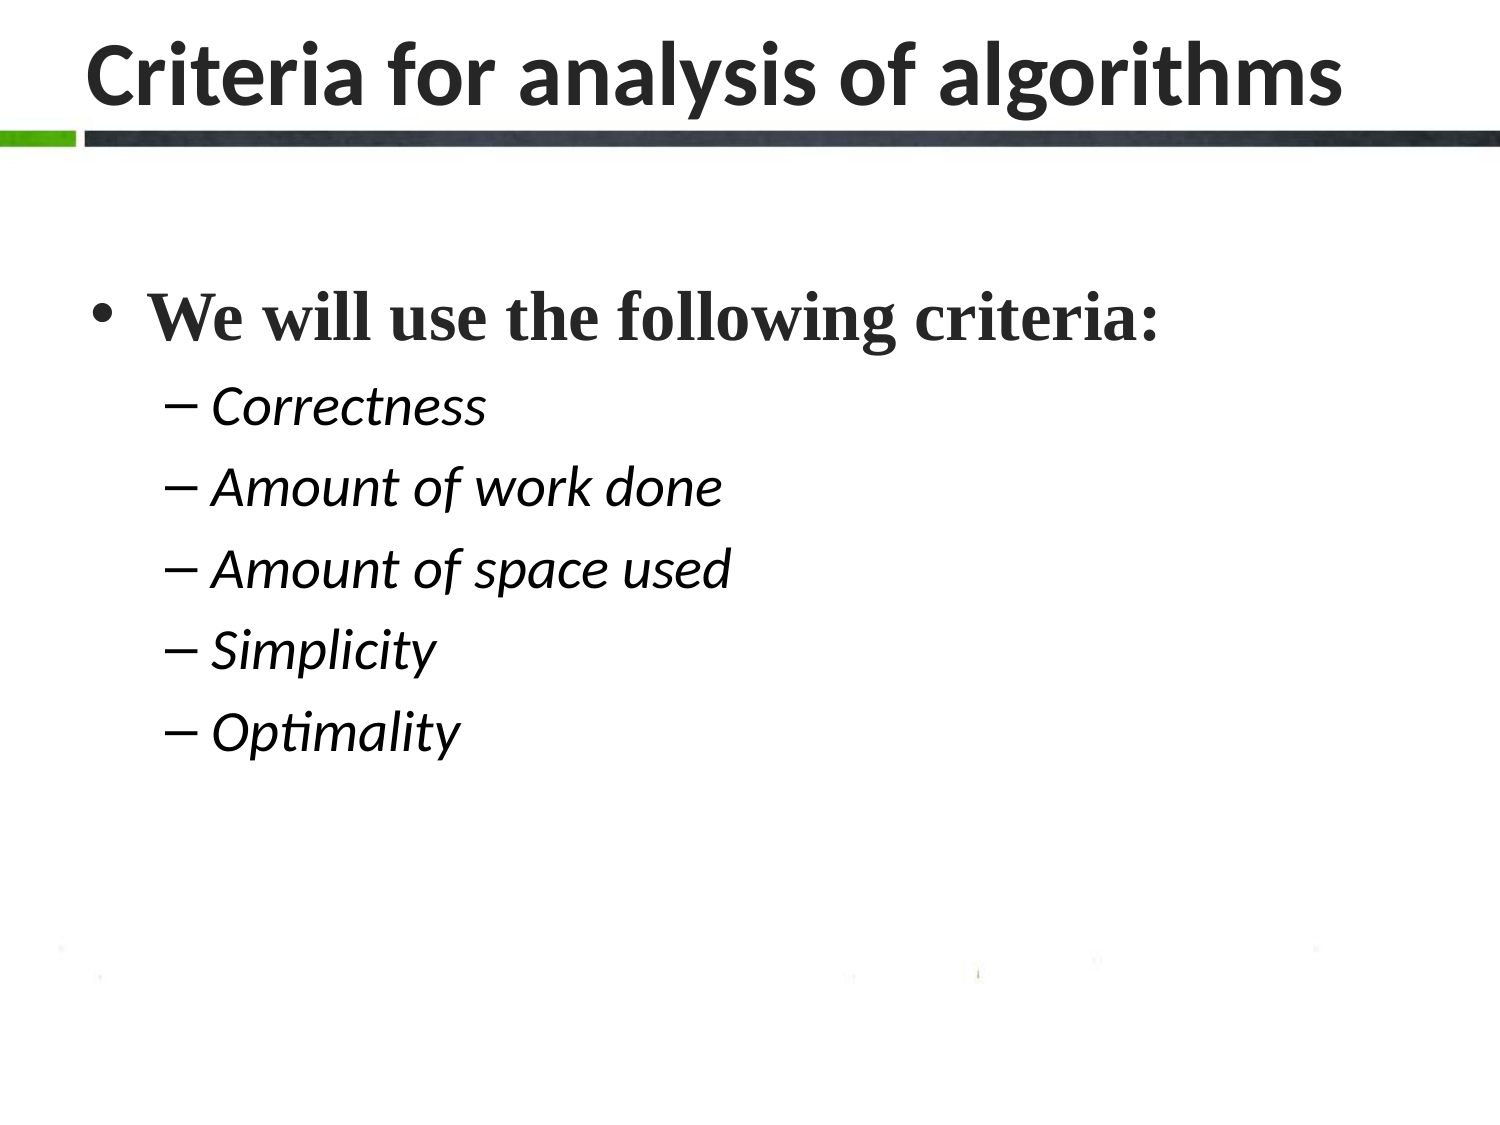

We will use the following criteria:
Correctness
Amount of work done
Amount of space used
Simplicity
Optimality
Criteria for analysis of algorithms